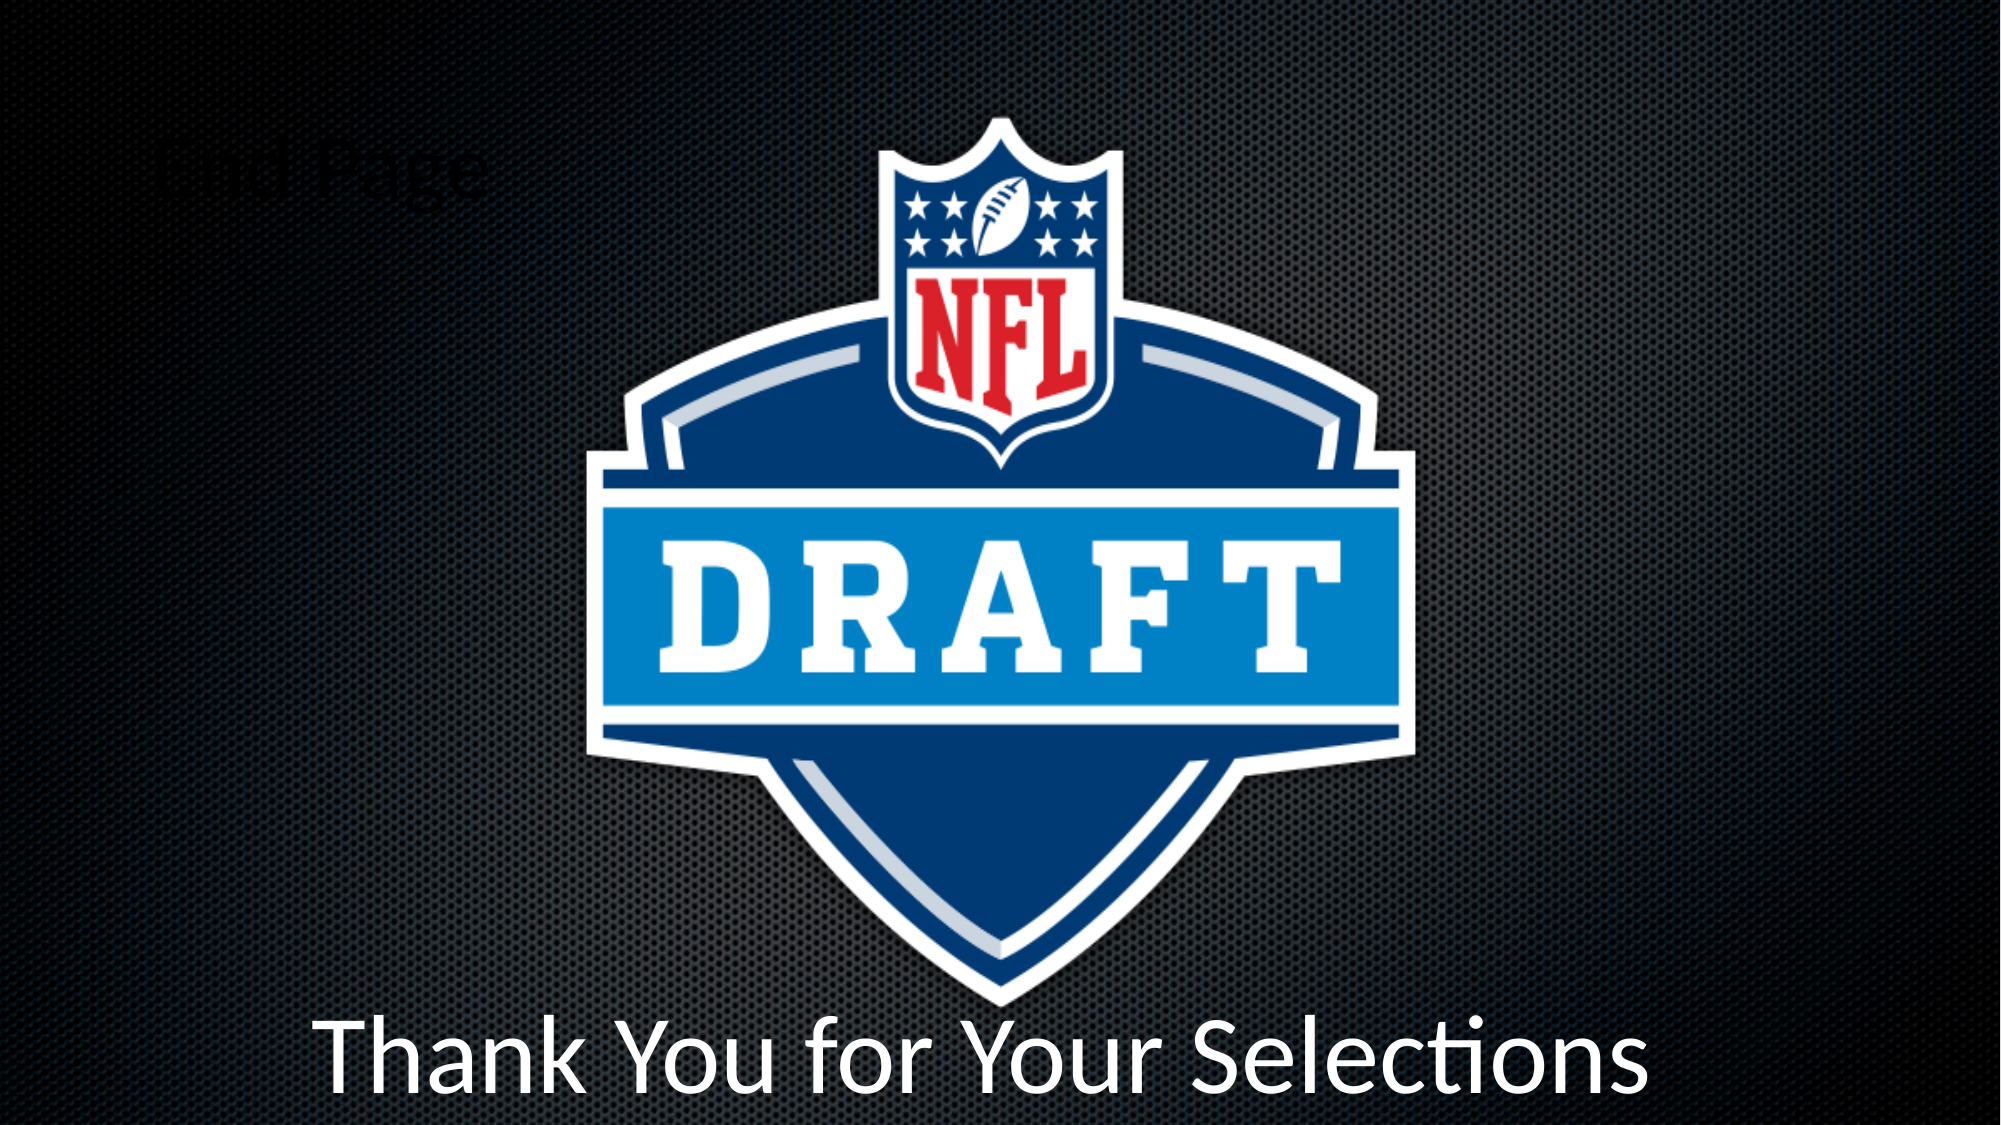

# End Page
Thank You for Your Selections